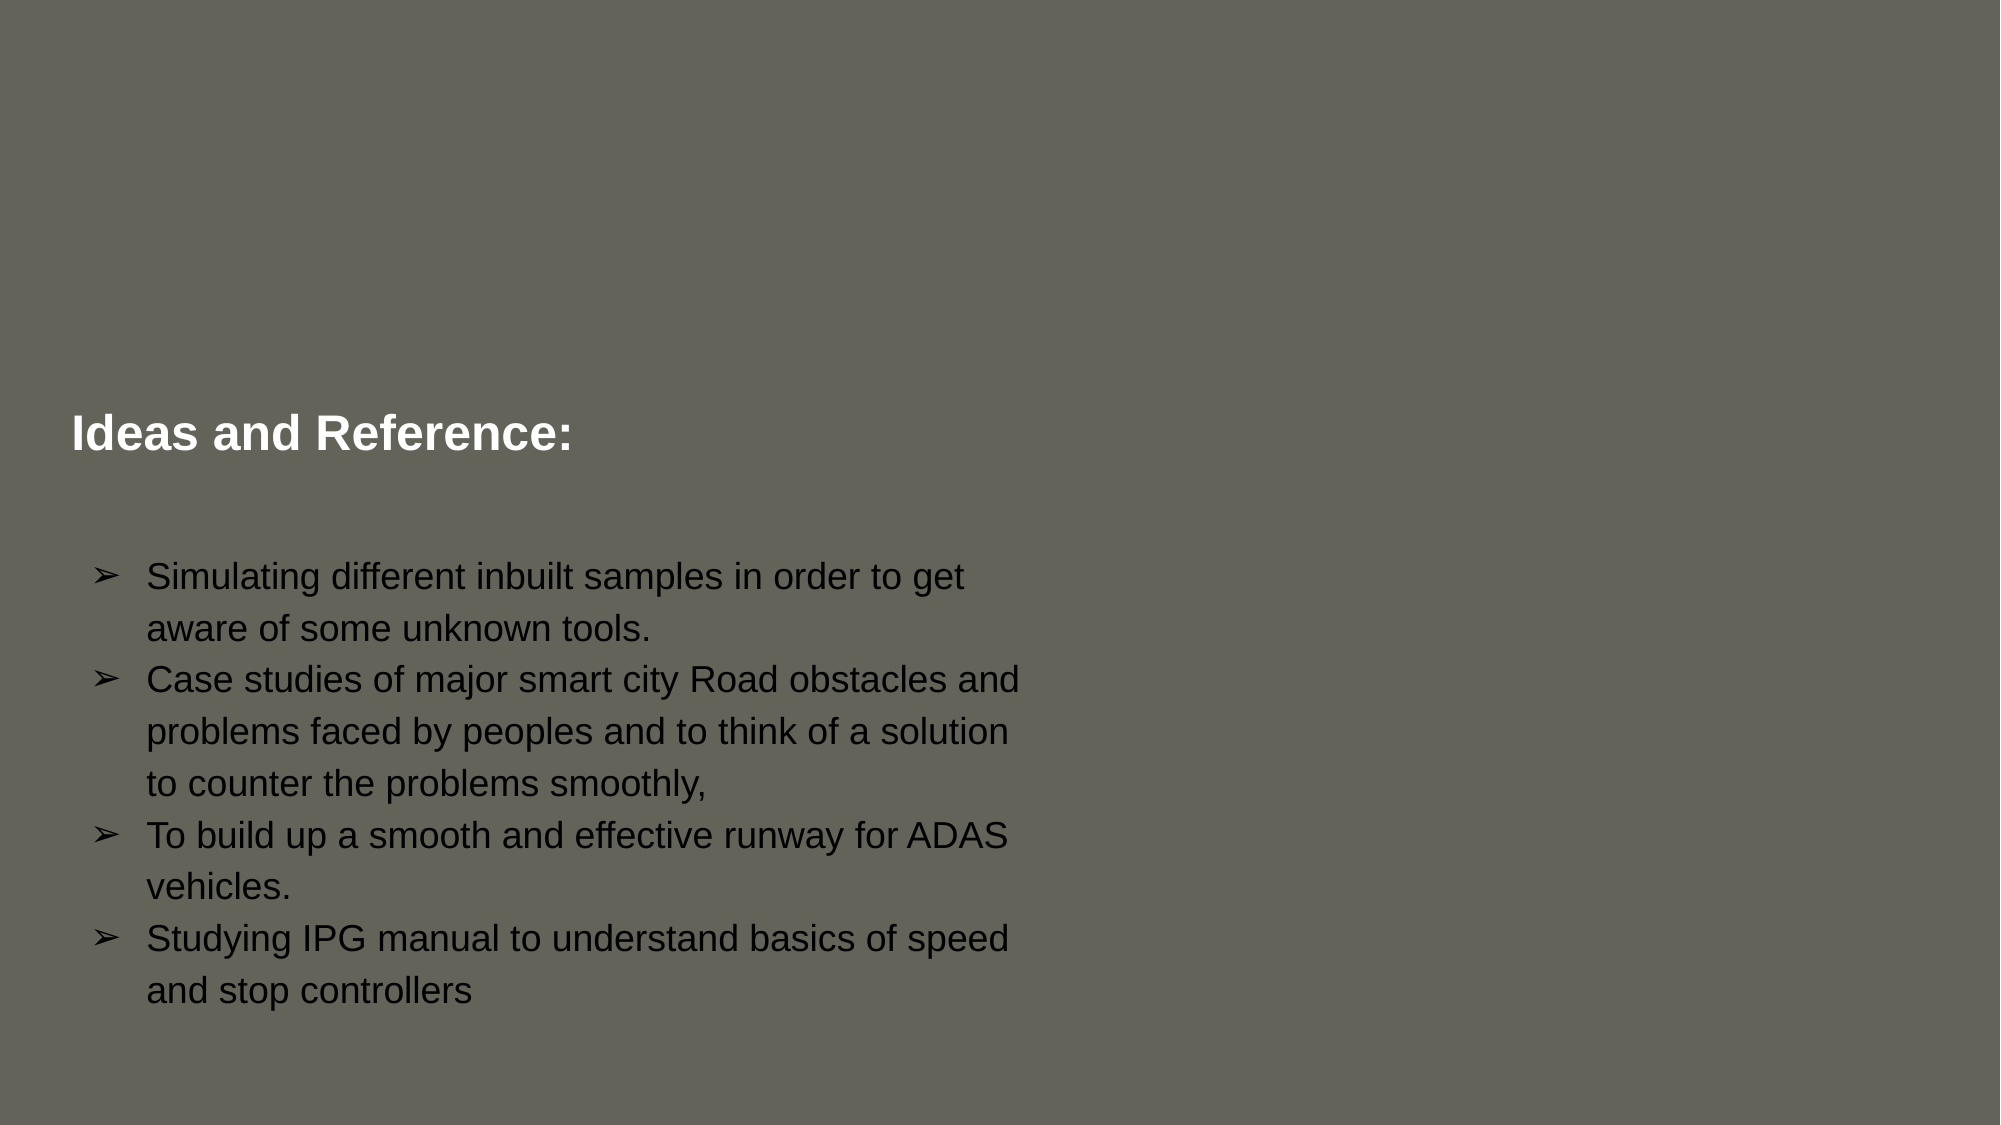

Ideas and Reference:

Simulating different inbuilt samples in order to get aware of some unknown tools.
Case studies of major smart city Road obstacles and problems faced by peoples and to think of a solution to counter the problems smoothly,
To build up a smooth and effective runway for ADAS vehicles.
Studying IPG manual to understand basics of speed and stop controllers